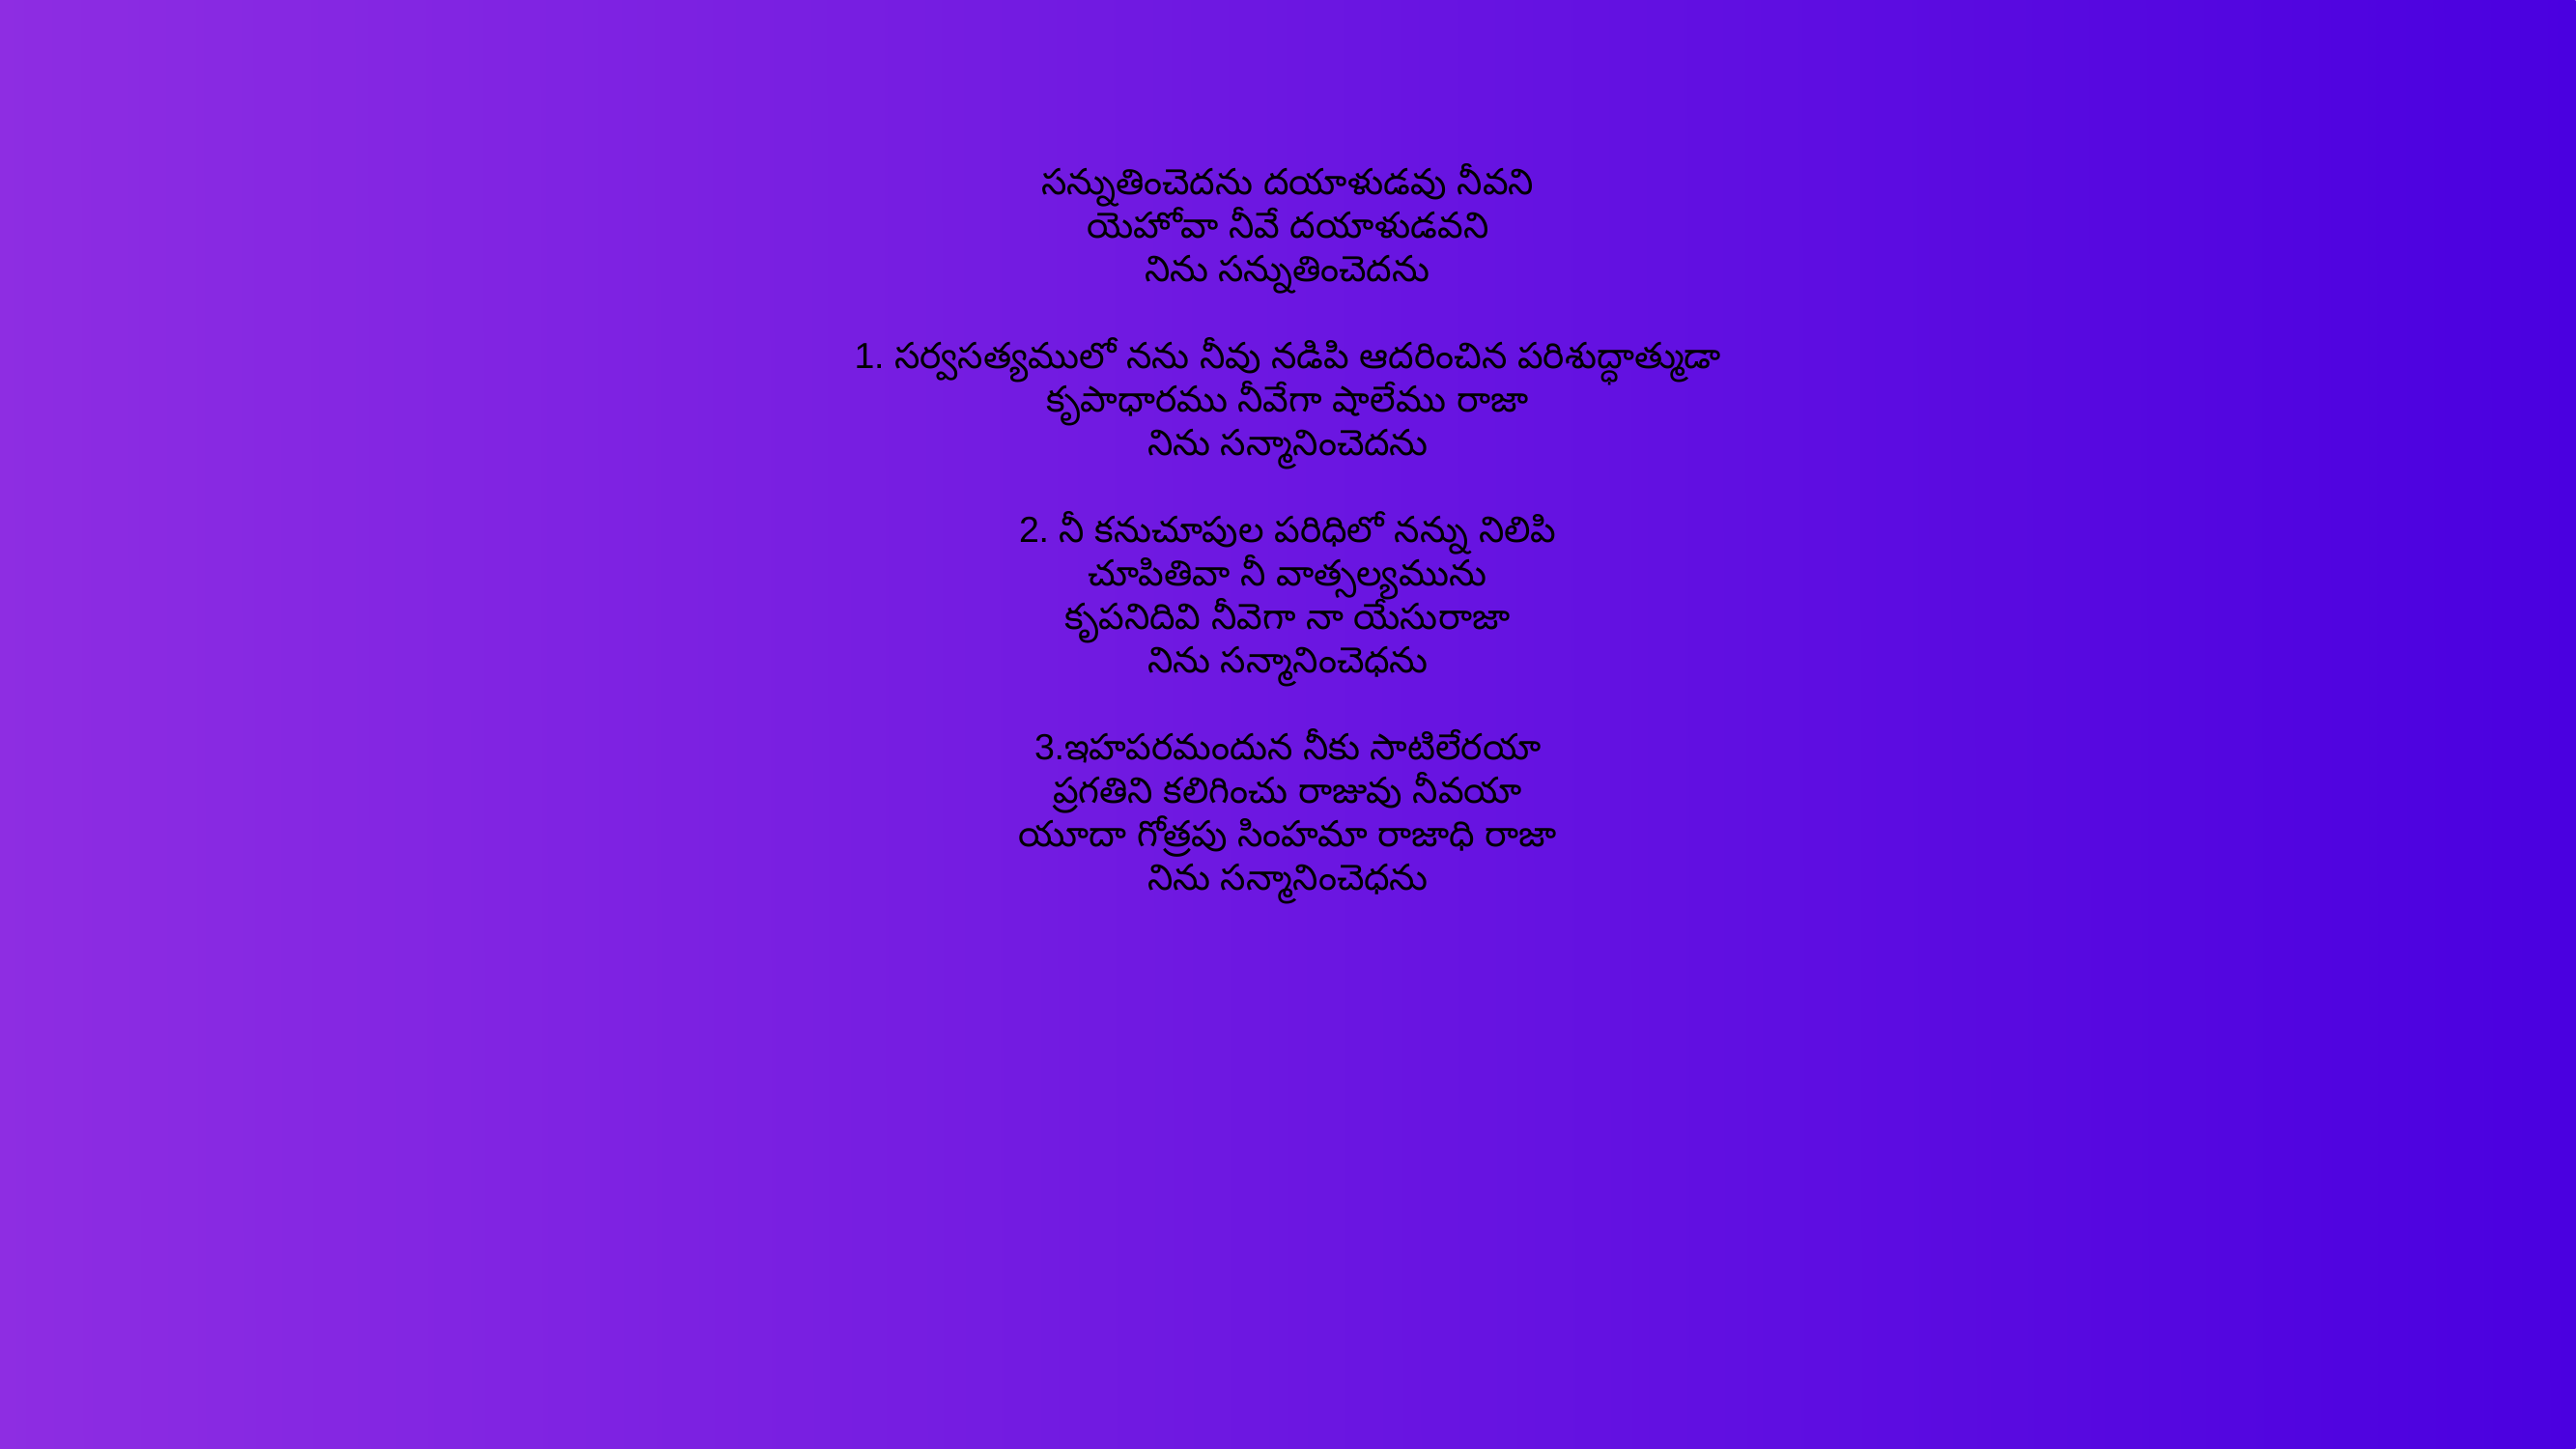

సన్నుతించెదను దయాళుడవు నీవని
యెహోవా నీవే దయాళుడవని
నిను సన్నుతించెదను

1. సర్వసత్యములో నను నీవు నడిపి ఆదరించిన పరిశుద్ధాత్ముడా
కృపాధారము నీవేగా షాలేము రాజా
నిను సన్మానించెదను

2. నీ కనుచూపుల పరిధిలో నన్ను నిలిపి
చూపితివా నీ వాత్సల్యమును
కృపనిదివి నీవెగా నా యేసురాజా
నిను సన్మానించెధను

3.ఇహపరమందున నీకు సాటిలేరయా
ప్రగతిని కలిగించు రాజువు నీవయా
యూదా గోత్రపు సింహమా రాజాధి రాజా
నిను సన్మానించెధను